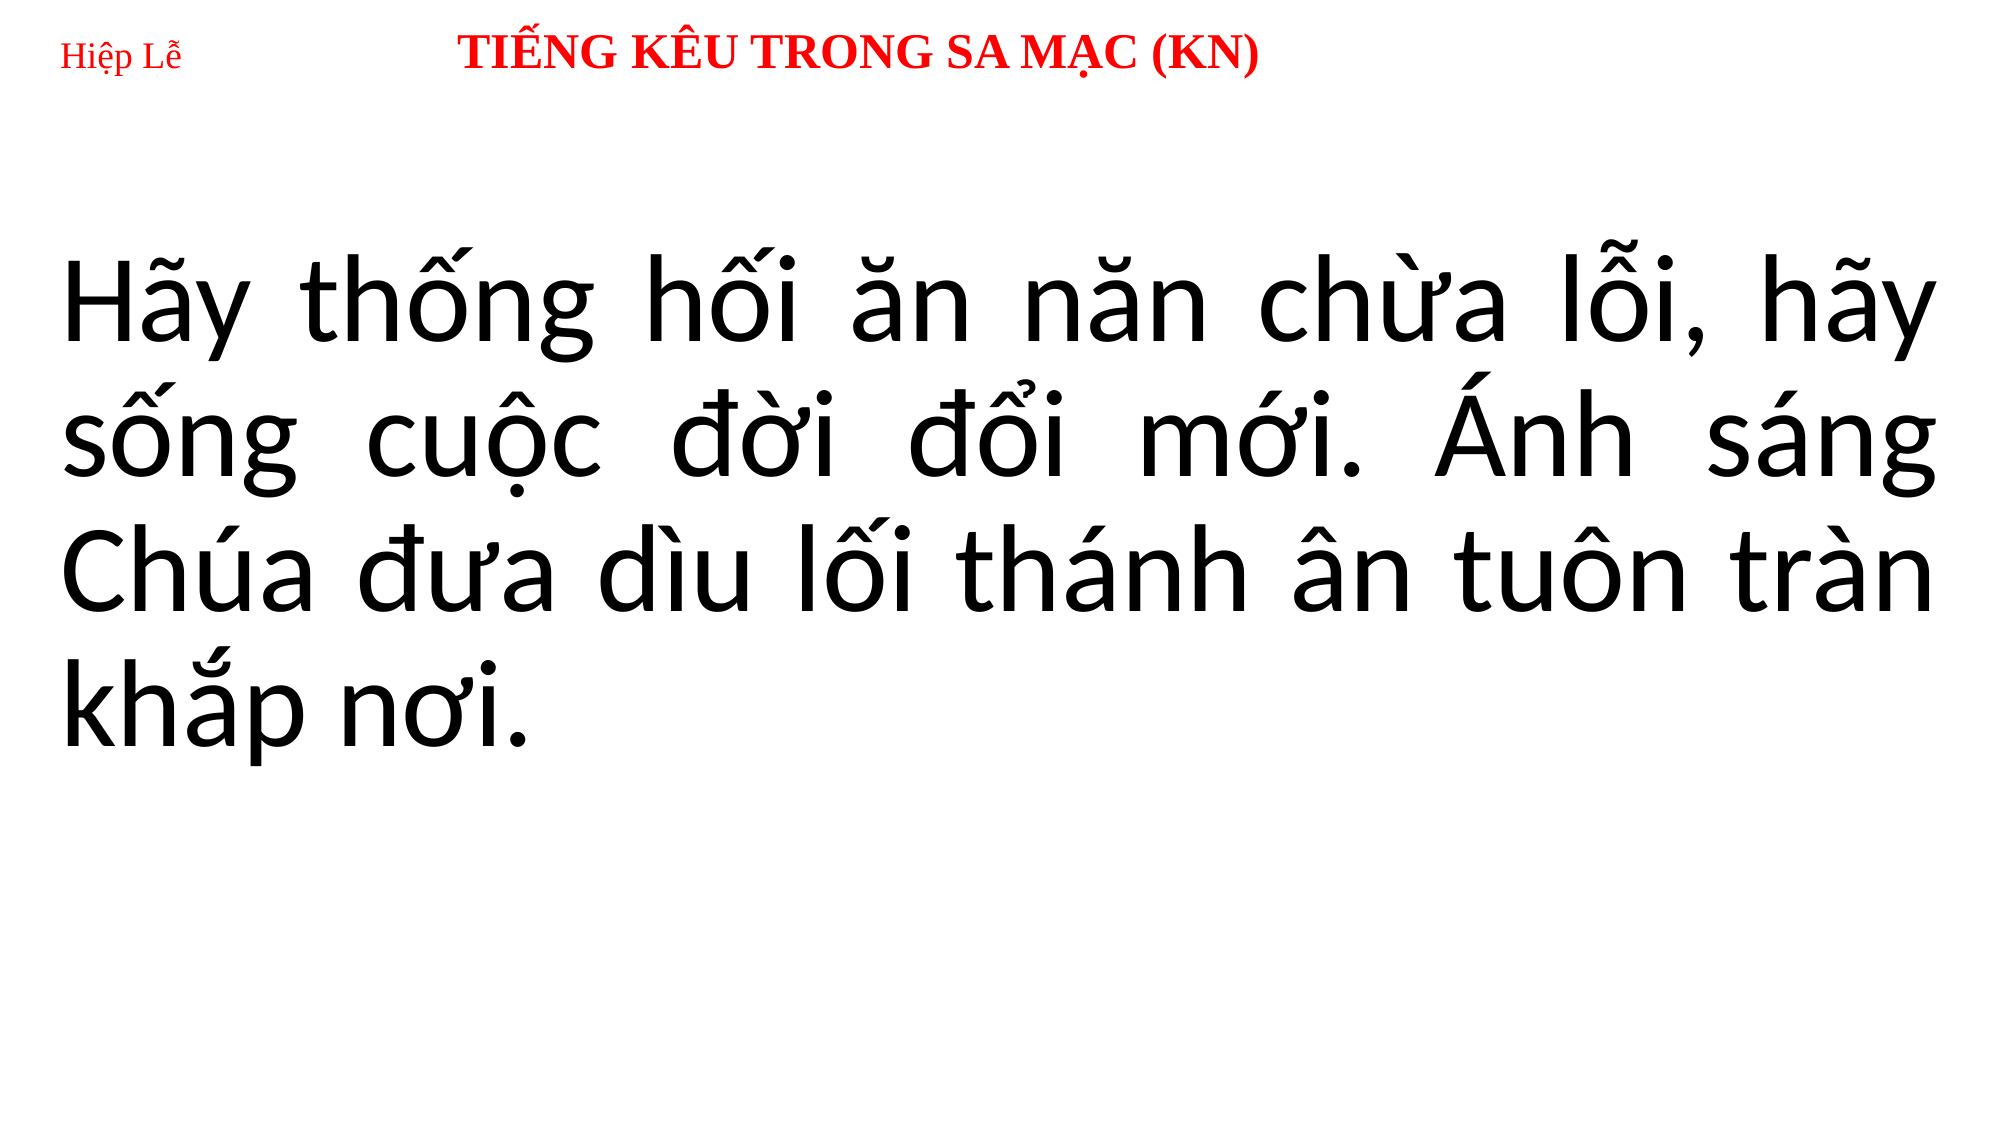

# Hiệp Lễ                             TIẾNG KÊU TRONG SA MẠC (KN)
Hãy thống hối ăn năn chừa lỗi, hãy sống cuộc đời đổi mới. Ánh sáng Chúa đưa dìu lối thánh ân tuôn tràn khắp nơi.